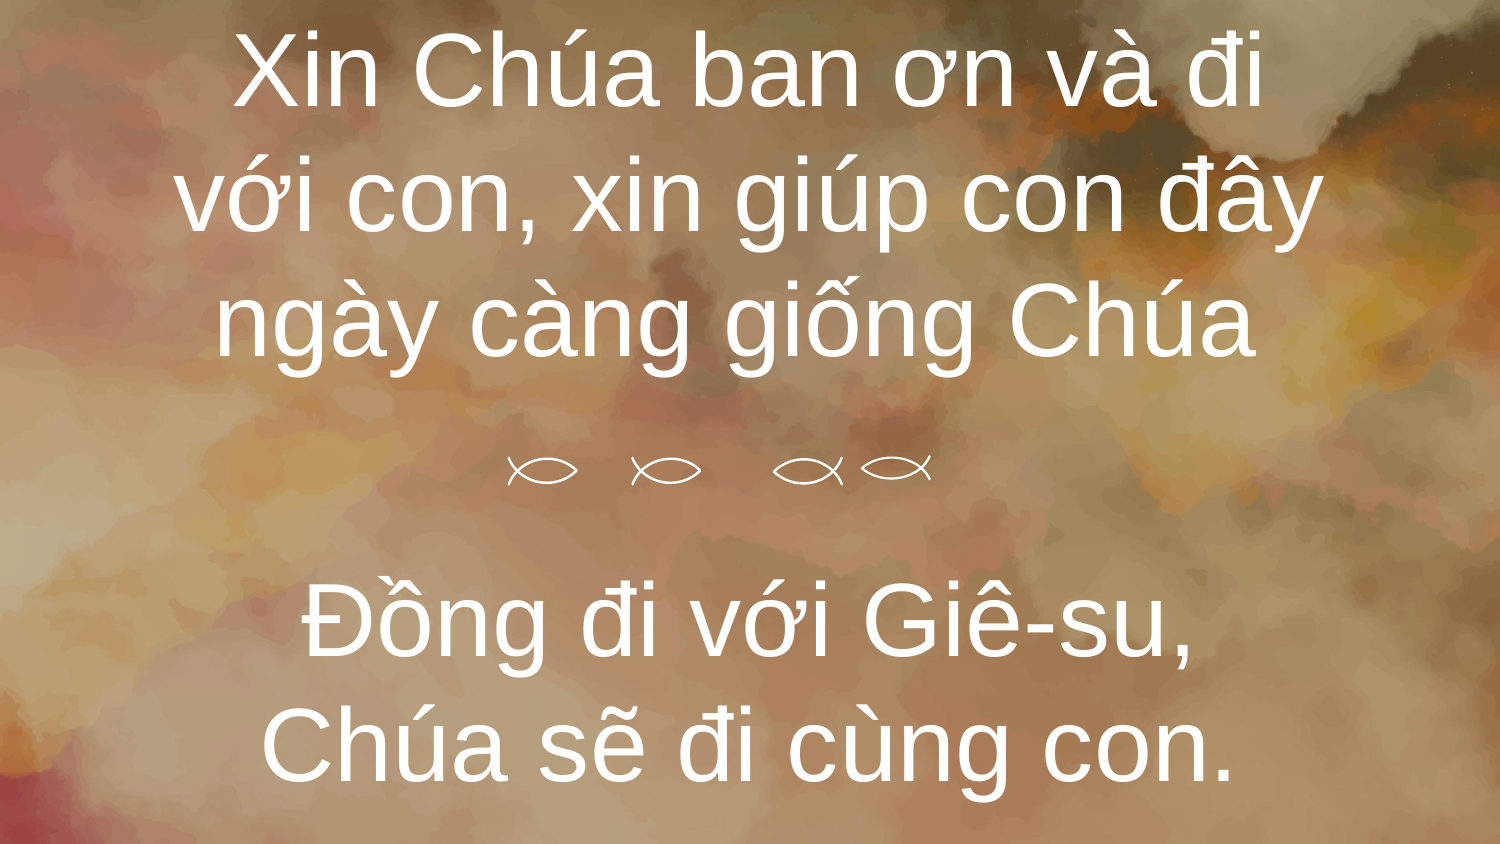

Xin Chúa ban ơn và đi với con, xin giúp con đây ngày càng giống Chúa

Đồng đi với Giê-su, Chúa sẽ đi cùng con.